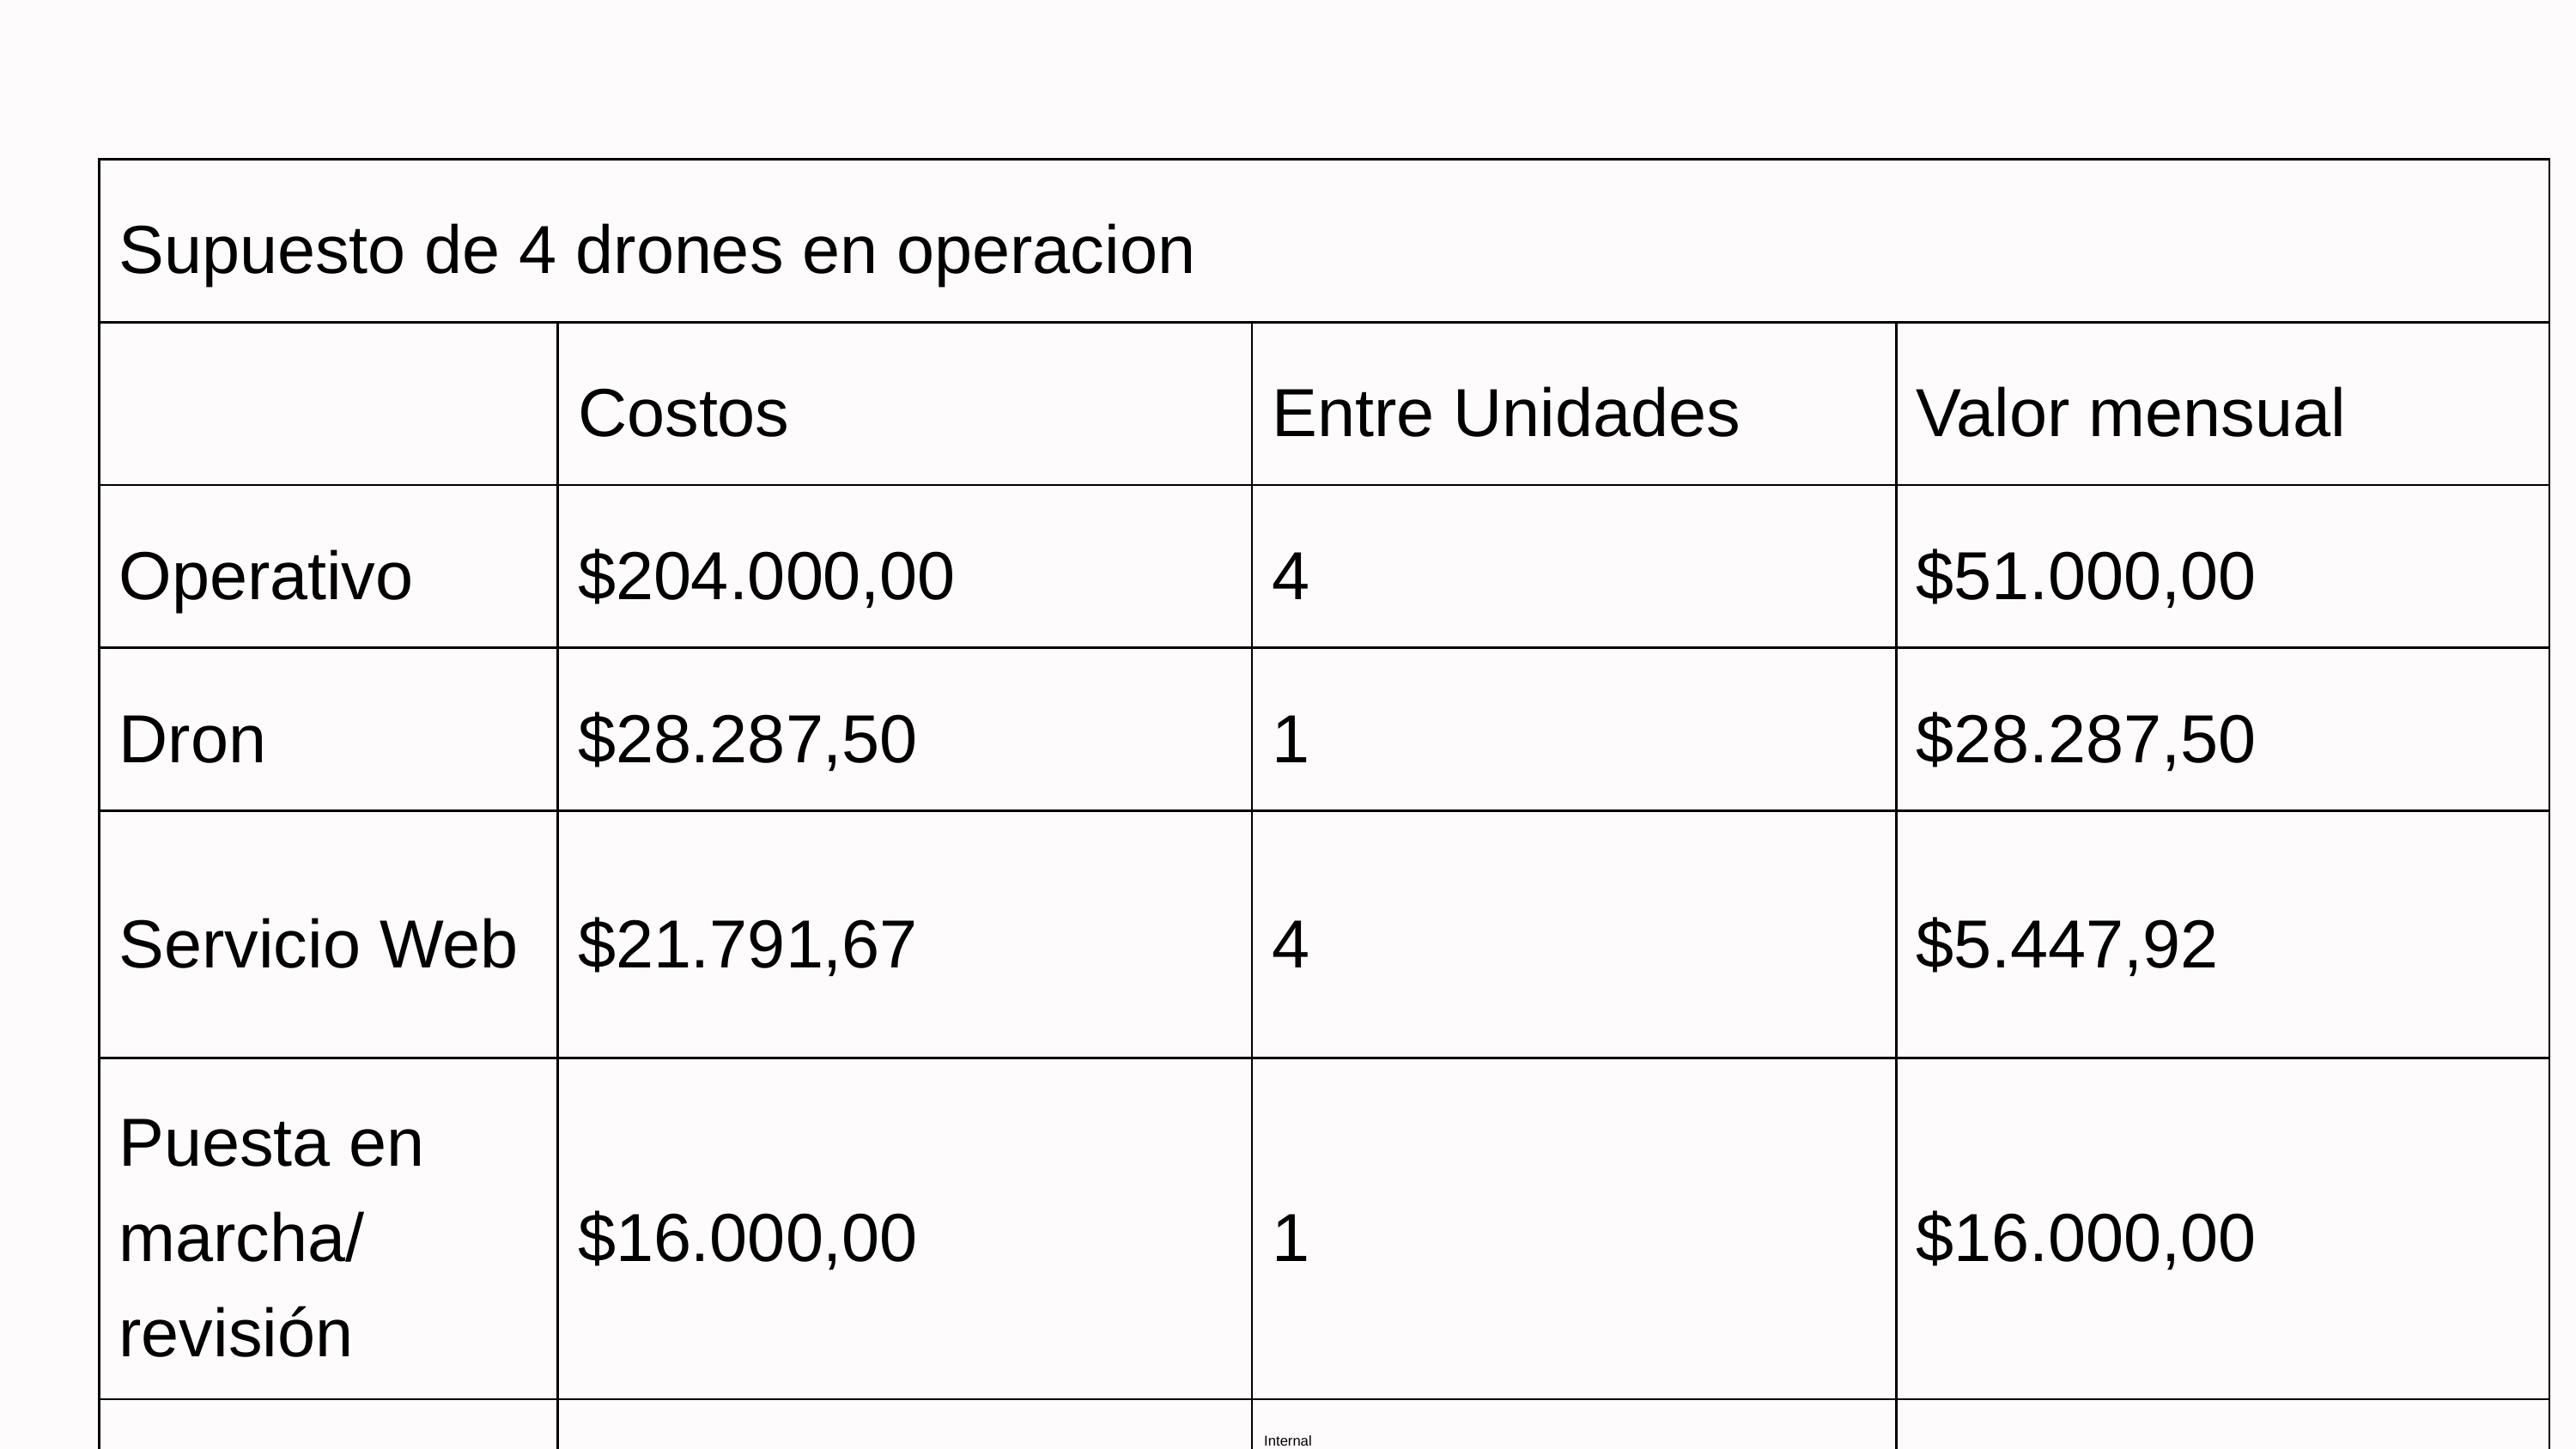

| Supuesto de 4 drones en operacion | Supuesto de 4 drones en operacion | Supuesto de 4 drones en operacion | Supuesto de 4 drones en operacion |
| --- | --- | --- | --- |
|  | Costos | Entre Unidades | Valor mensual |
| Operativo | $204.000,00 | 4 | $51.000,00 |
| Dron | $28.287,50 | 1 | $28.287,50 |
| Servicio Web | $21.791,67 | 4 | $5.447,92 |
| Puesta en marcha/ revisión | $16.000,00 | 1 | $16.000,00 |
| Costo Unitario | $270.079,17 |  | $100.735,42 |